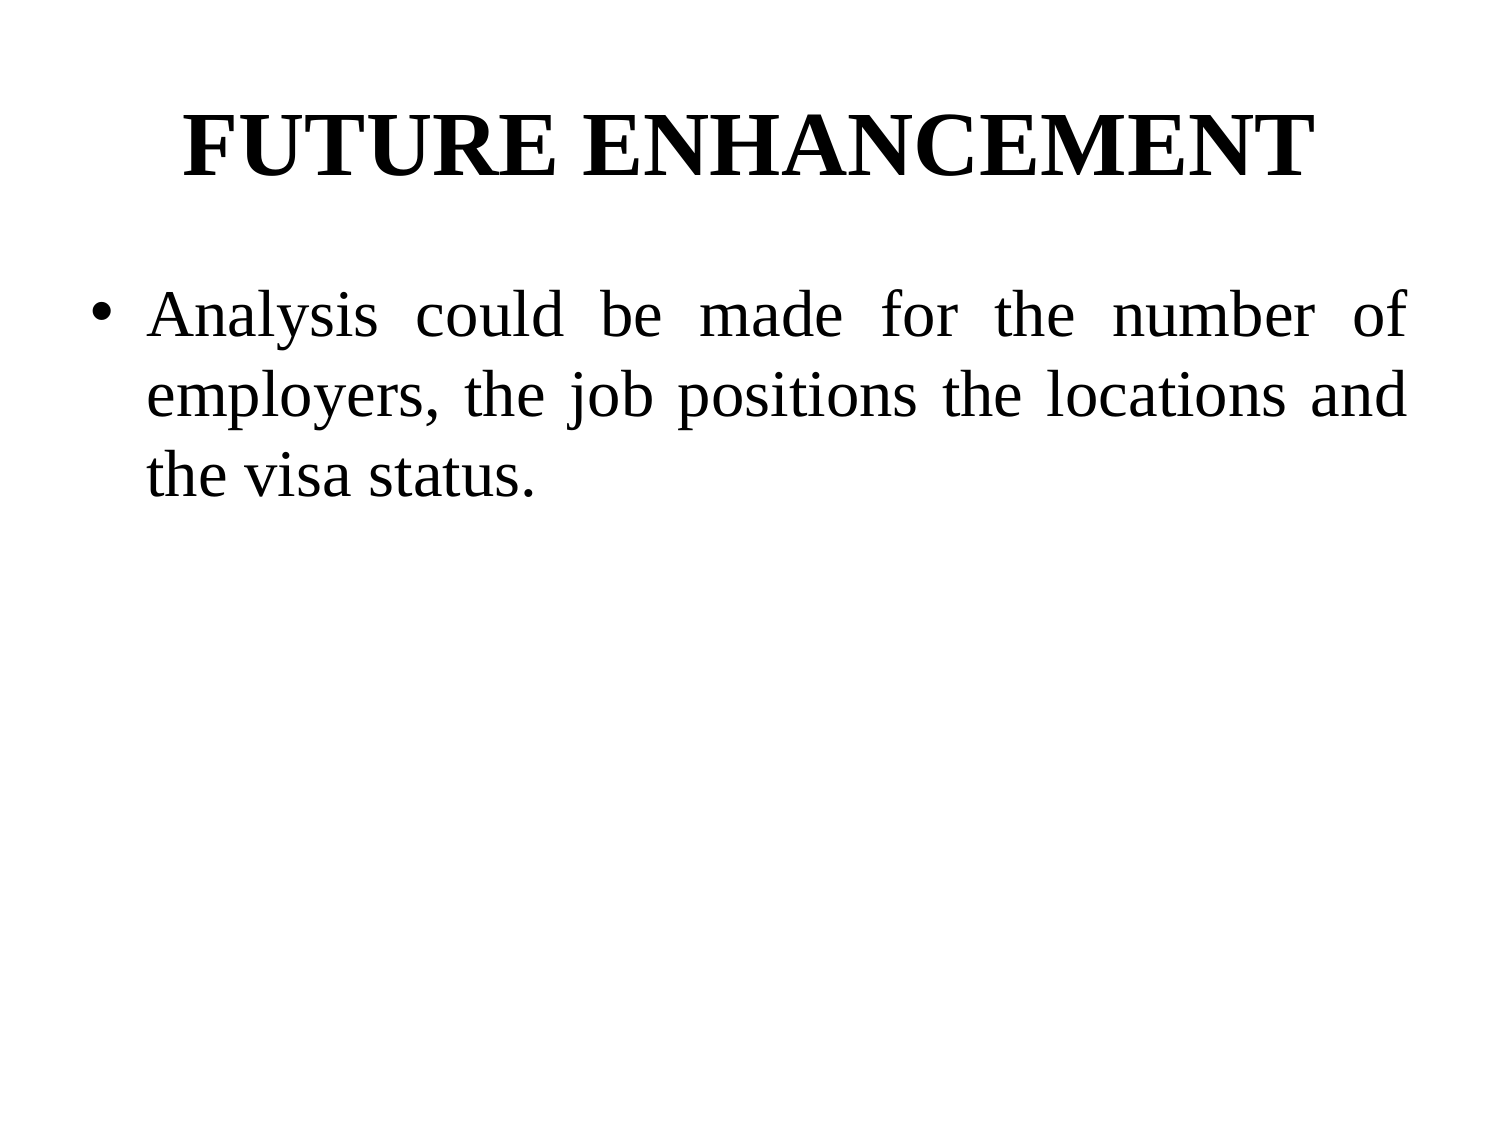

# FUTURE ENHANCEMENT
Analysis could be made for the number of employers, the job positions the locations and the visa status.